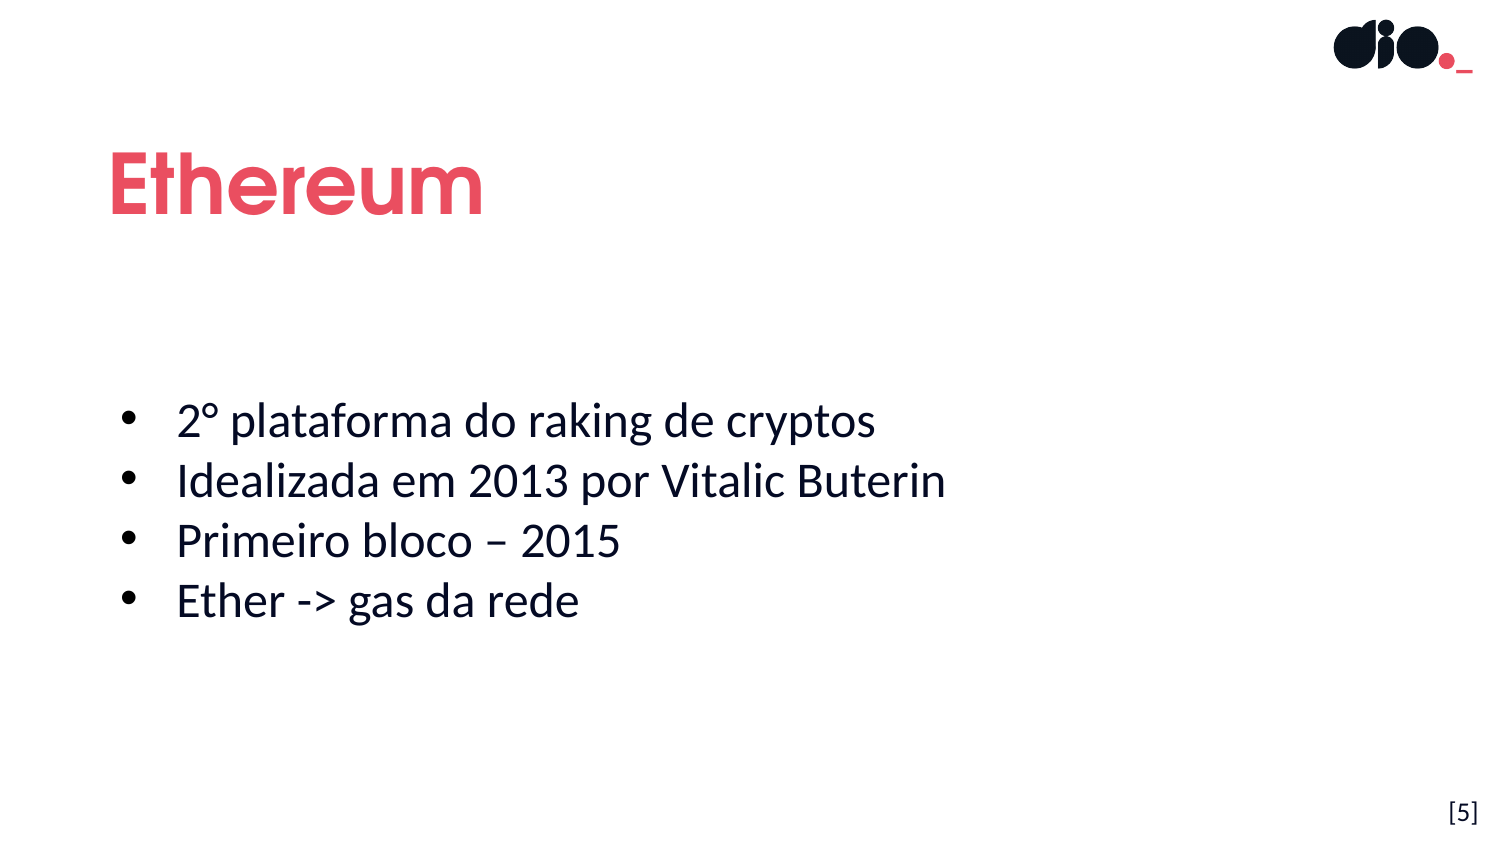

Ethereum
2° plataforma do raking de cryptos
Idealizada em 2013 por Vitalic Buterin
Primeiro bloco – 2015
Ether -> gas da rede
[5]